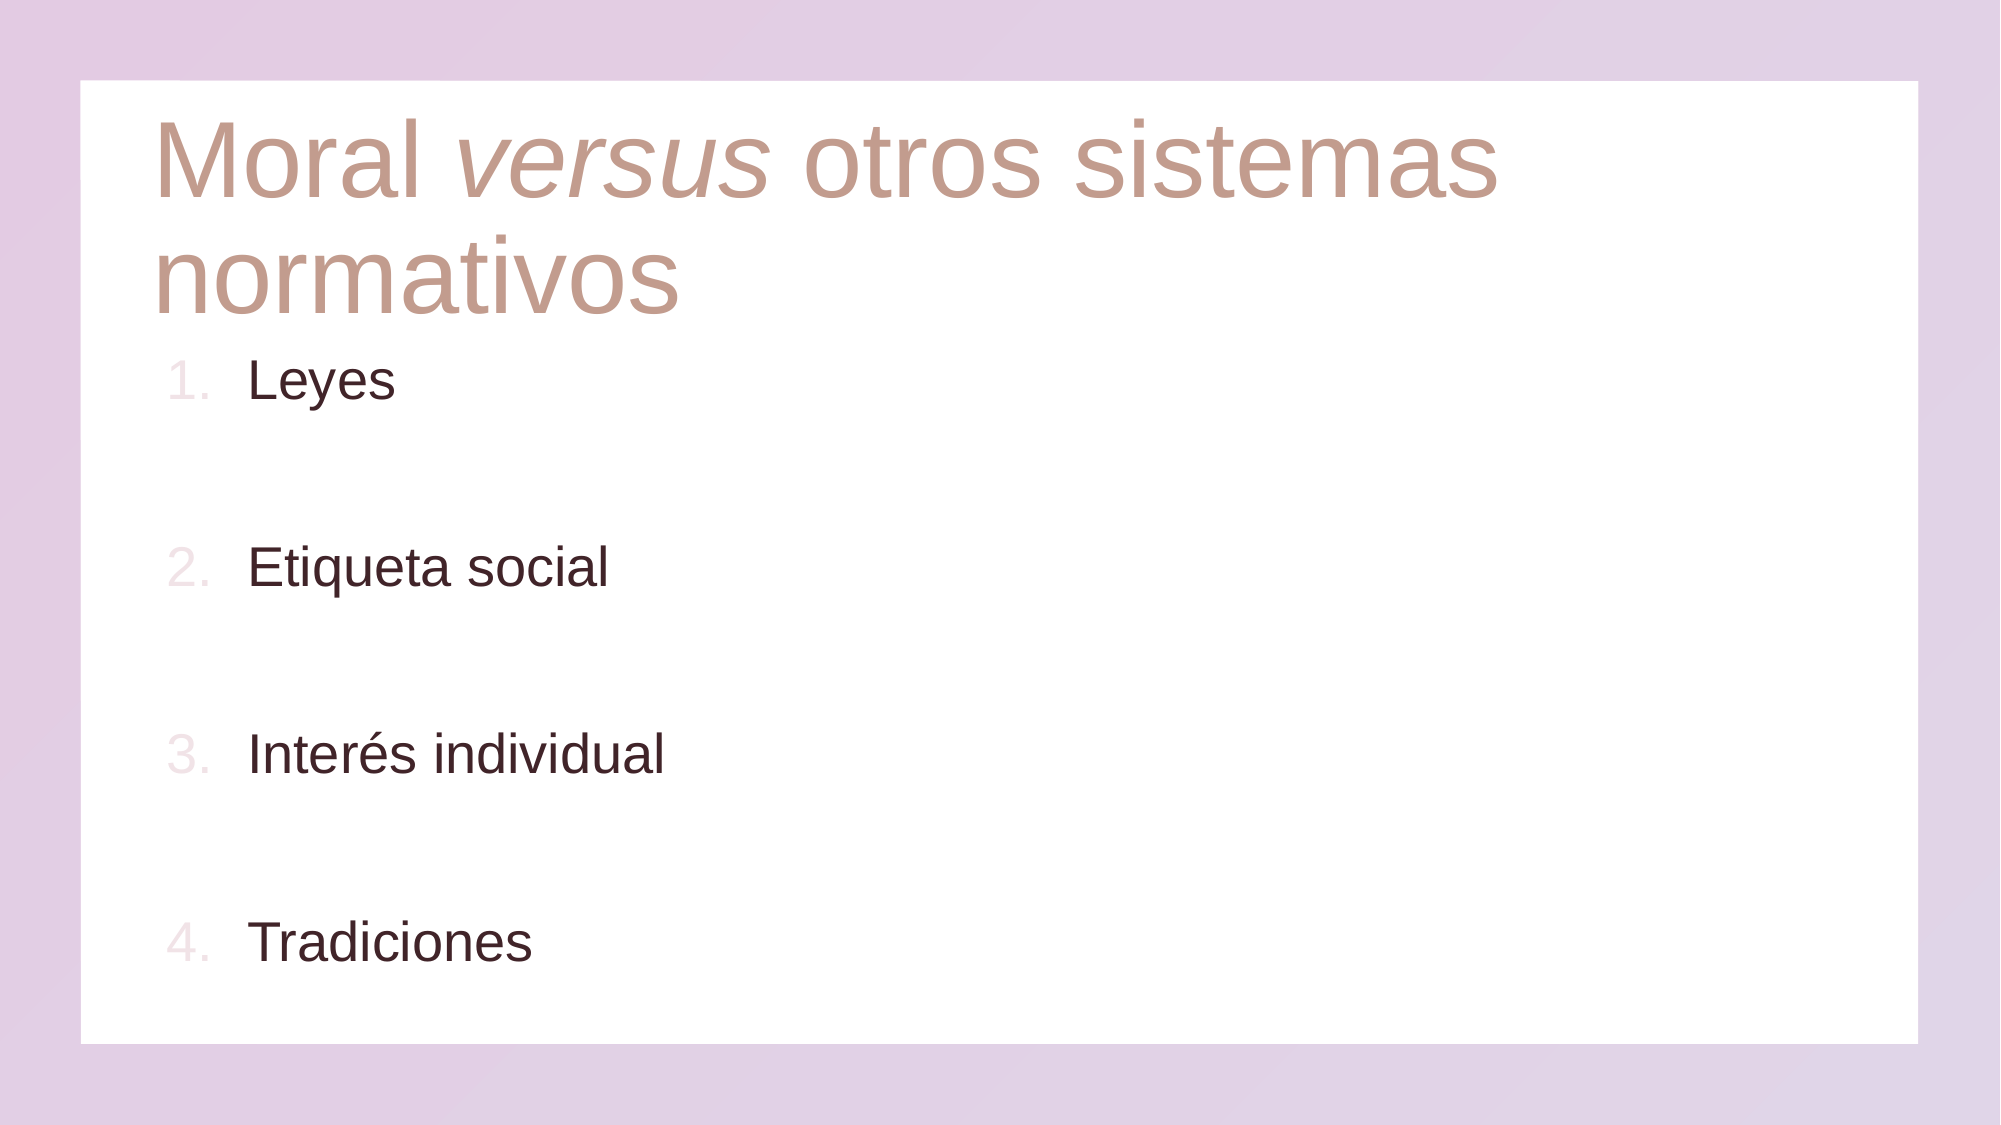

# Moral versus otros sistemas normativos
Leyes

Etiqueta social

Interés individual

Tradiciones